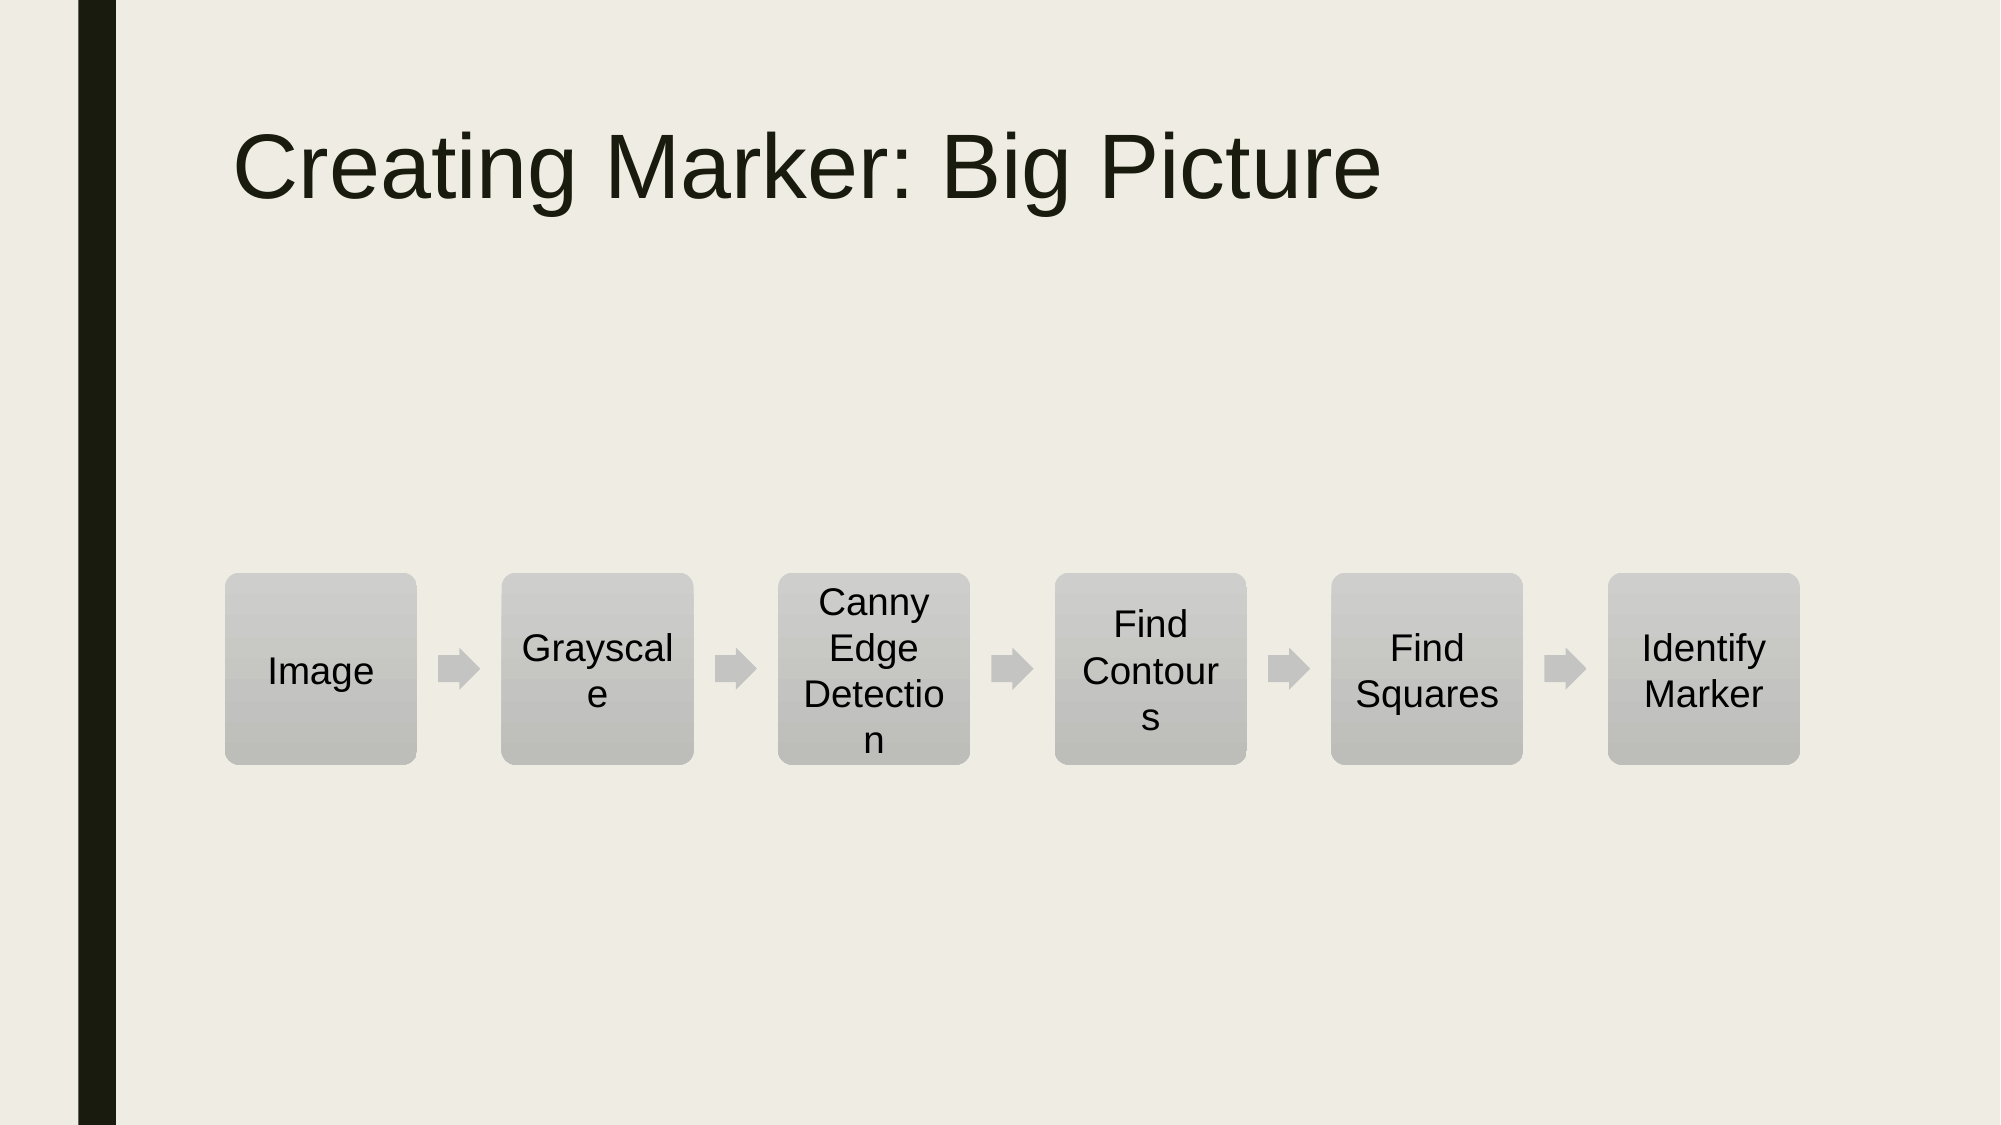

# Creating Marker: Big Picture
Canny Edge Detection

Image

Grayscale

Find Contours

Find Squares

Identify Marker